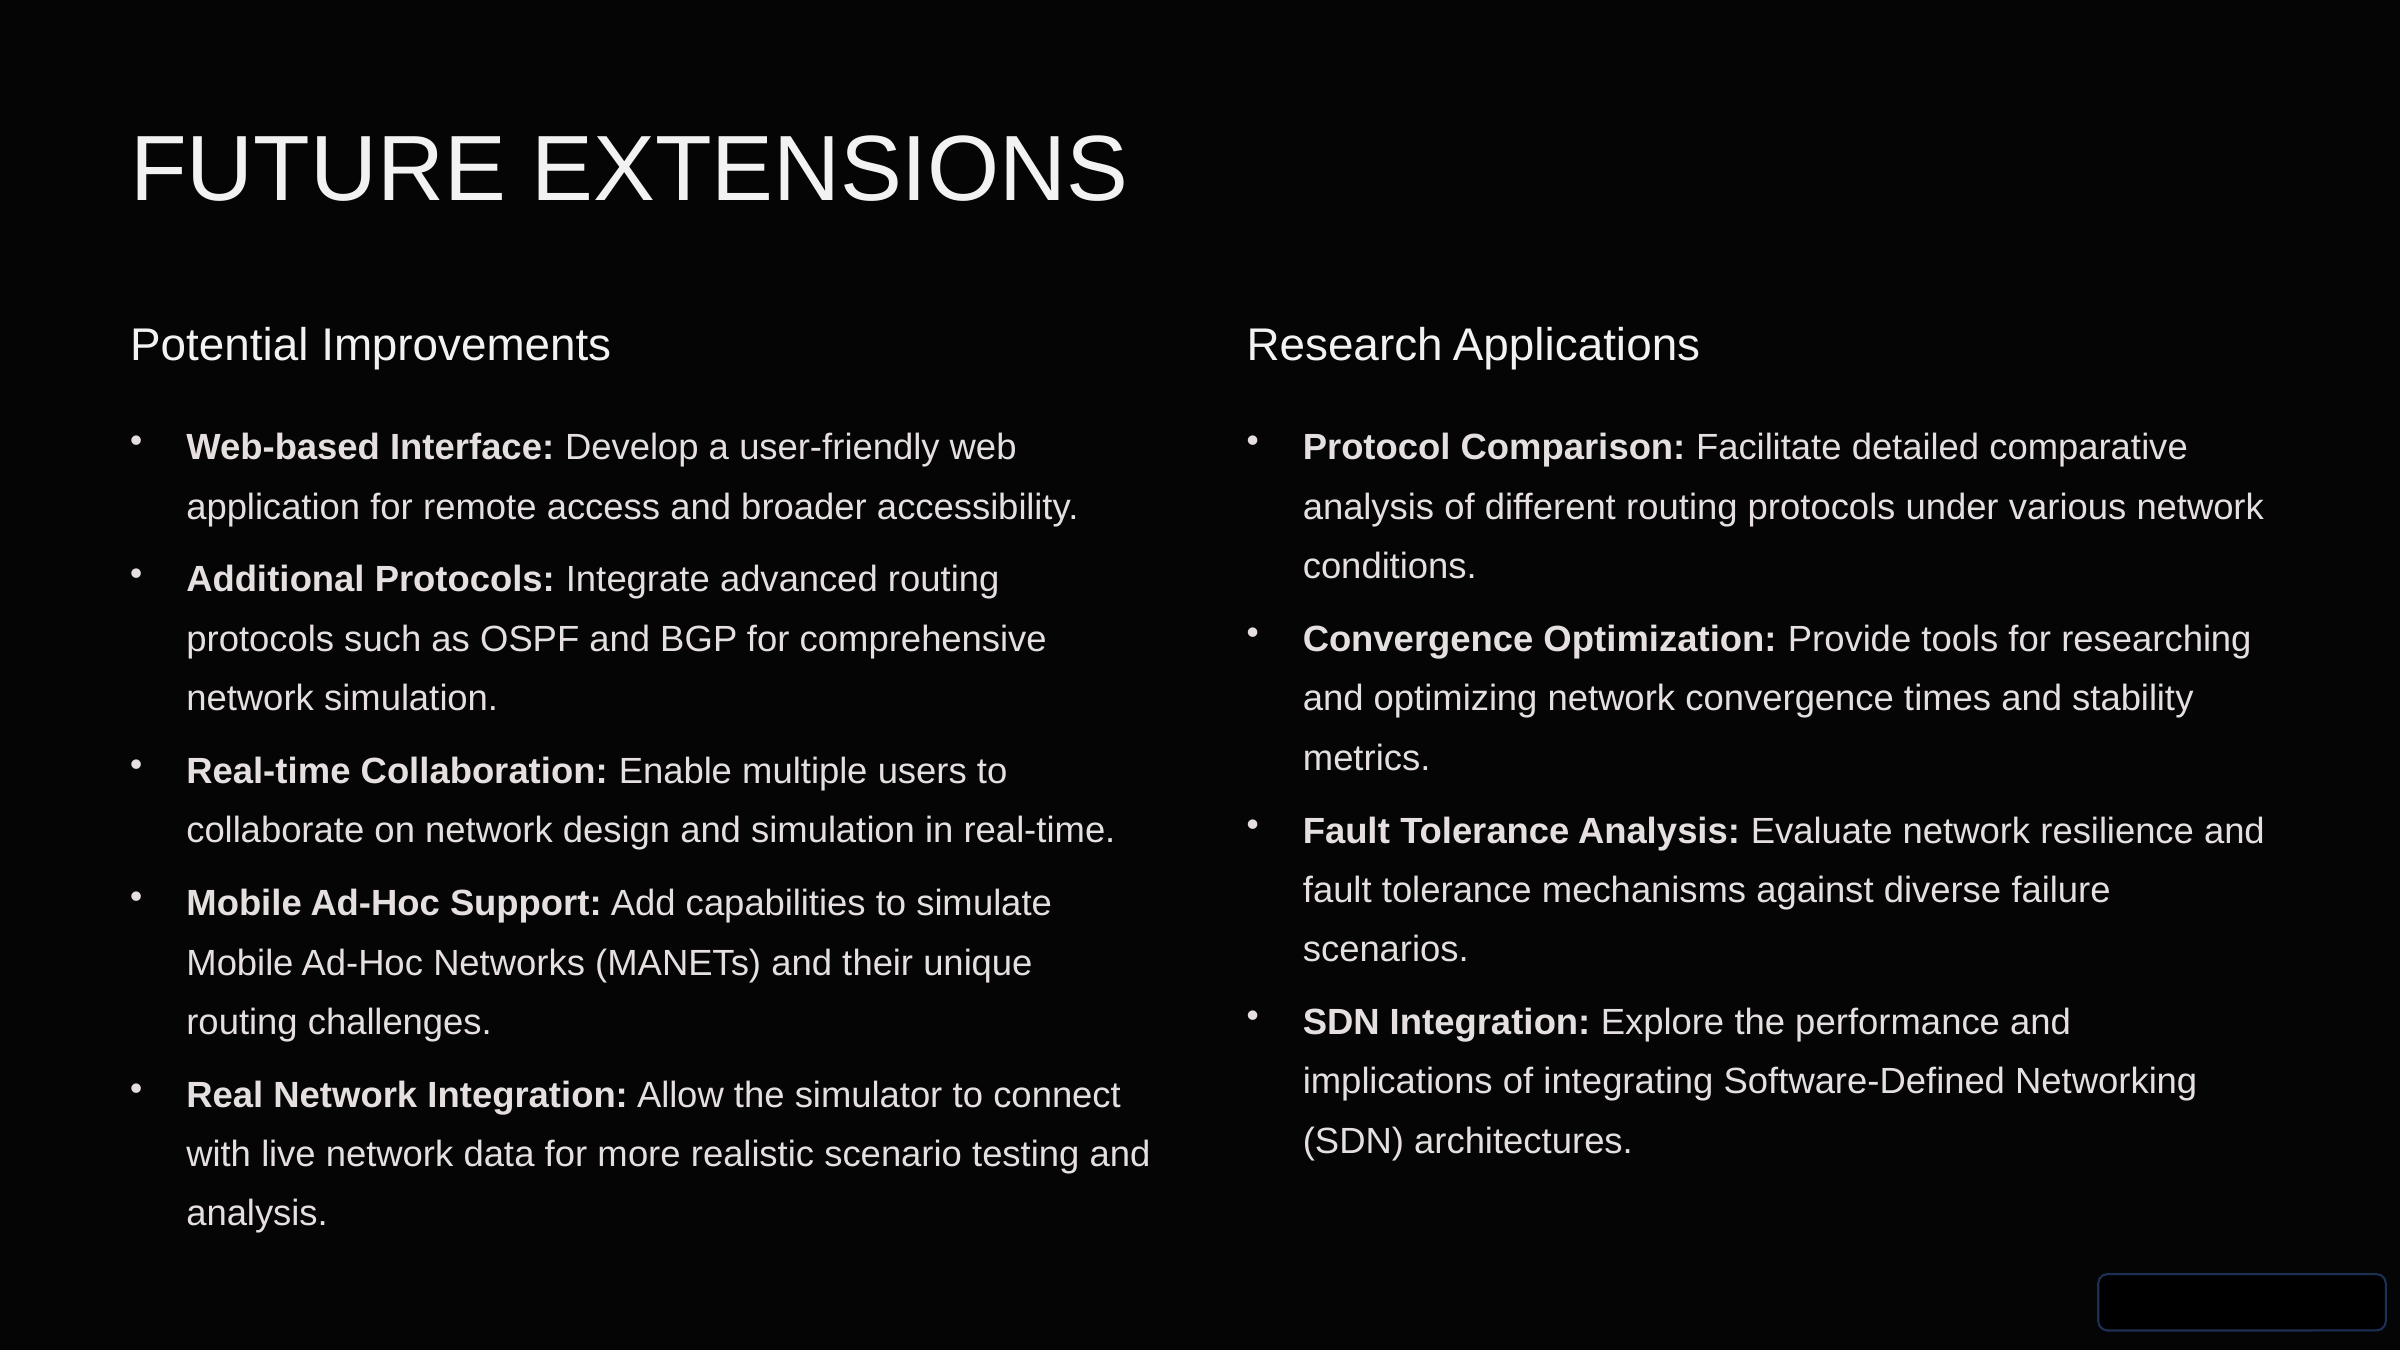

FUTURE EXTENSIONS
Potential Improvements
Research Applications
Web-based Interface: Develop a user-friendly web application for remote access and broader accessibility.
Protocol Comparison: Facilitate detailed comparative analysis of different routing protocols under various network conditions.
Additional Protocols: Integrate advanced routing protocols such as OSPF and BGP for comprehensive network simulation.
Convergence Optimization: Provide tools for researching and optimizing network convergence times and stability metrics.
Real-time Collaboration: Enable multiple users to collaborate on network design and simulation in real-time.
Fault Tolerance Analysis: Evaluate network resilience and fault tolerance mechanisms against diverse failure scenarios.
Mobile Ad-Hoc Support: Add capabilities to simulate Mobile Ad-Hoc Networks (MANETs) and their unique routing challenges.
SDN Integration: Explore the performance and implications of integrating Software-Defined Networking (SDN) architectures.
Real Network Integration: Allow the simulator to connect with live network data for more realistic scenario testing and analysis.